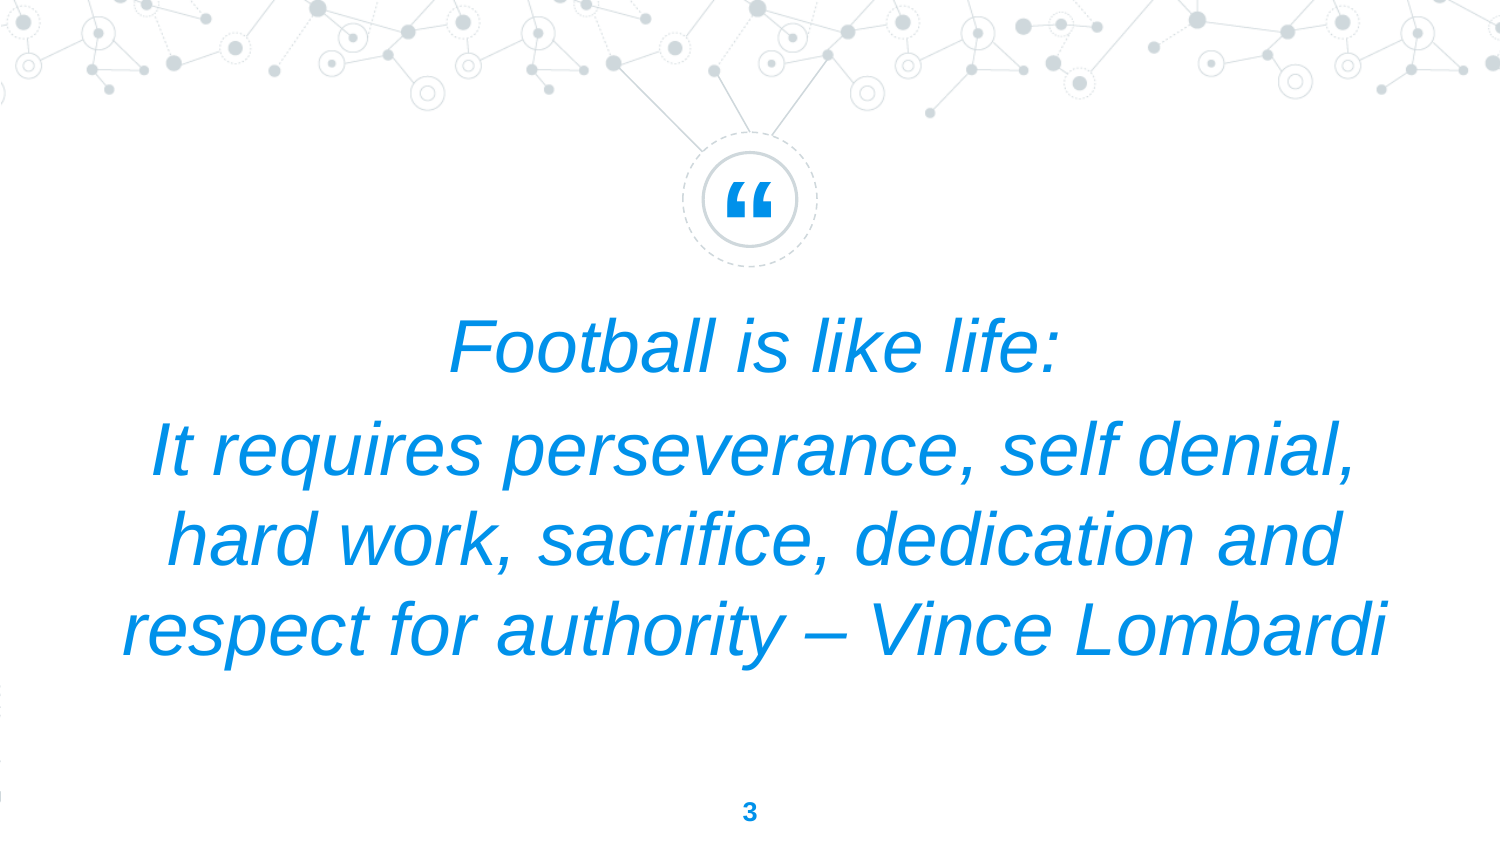

Football is like life:
It requires perseverance, self denial, hard work, sacrifice, dedication and respect for authority – Vince Lombardi
3